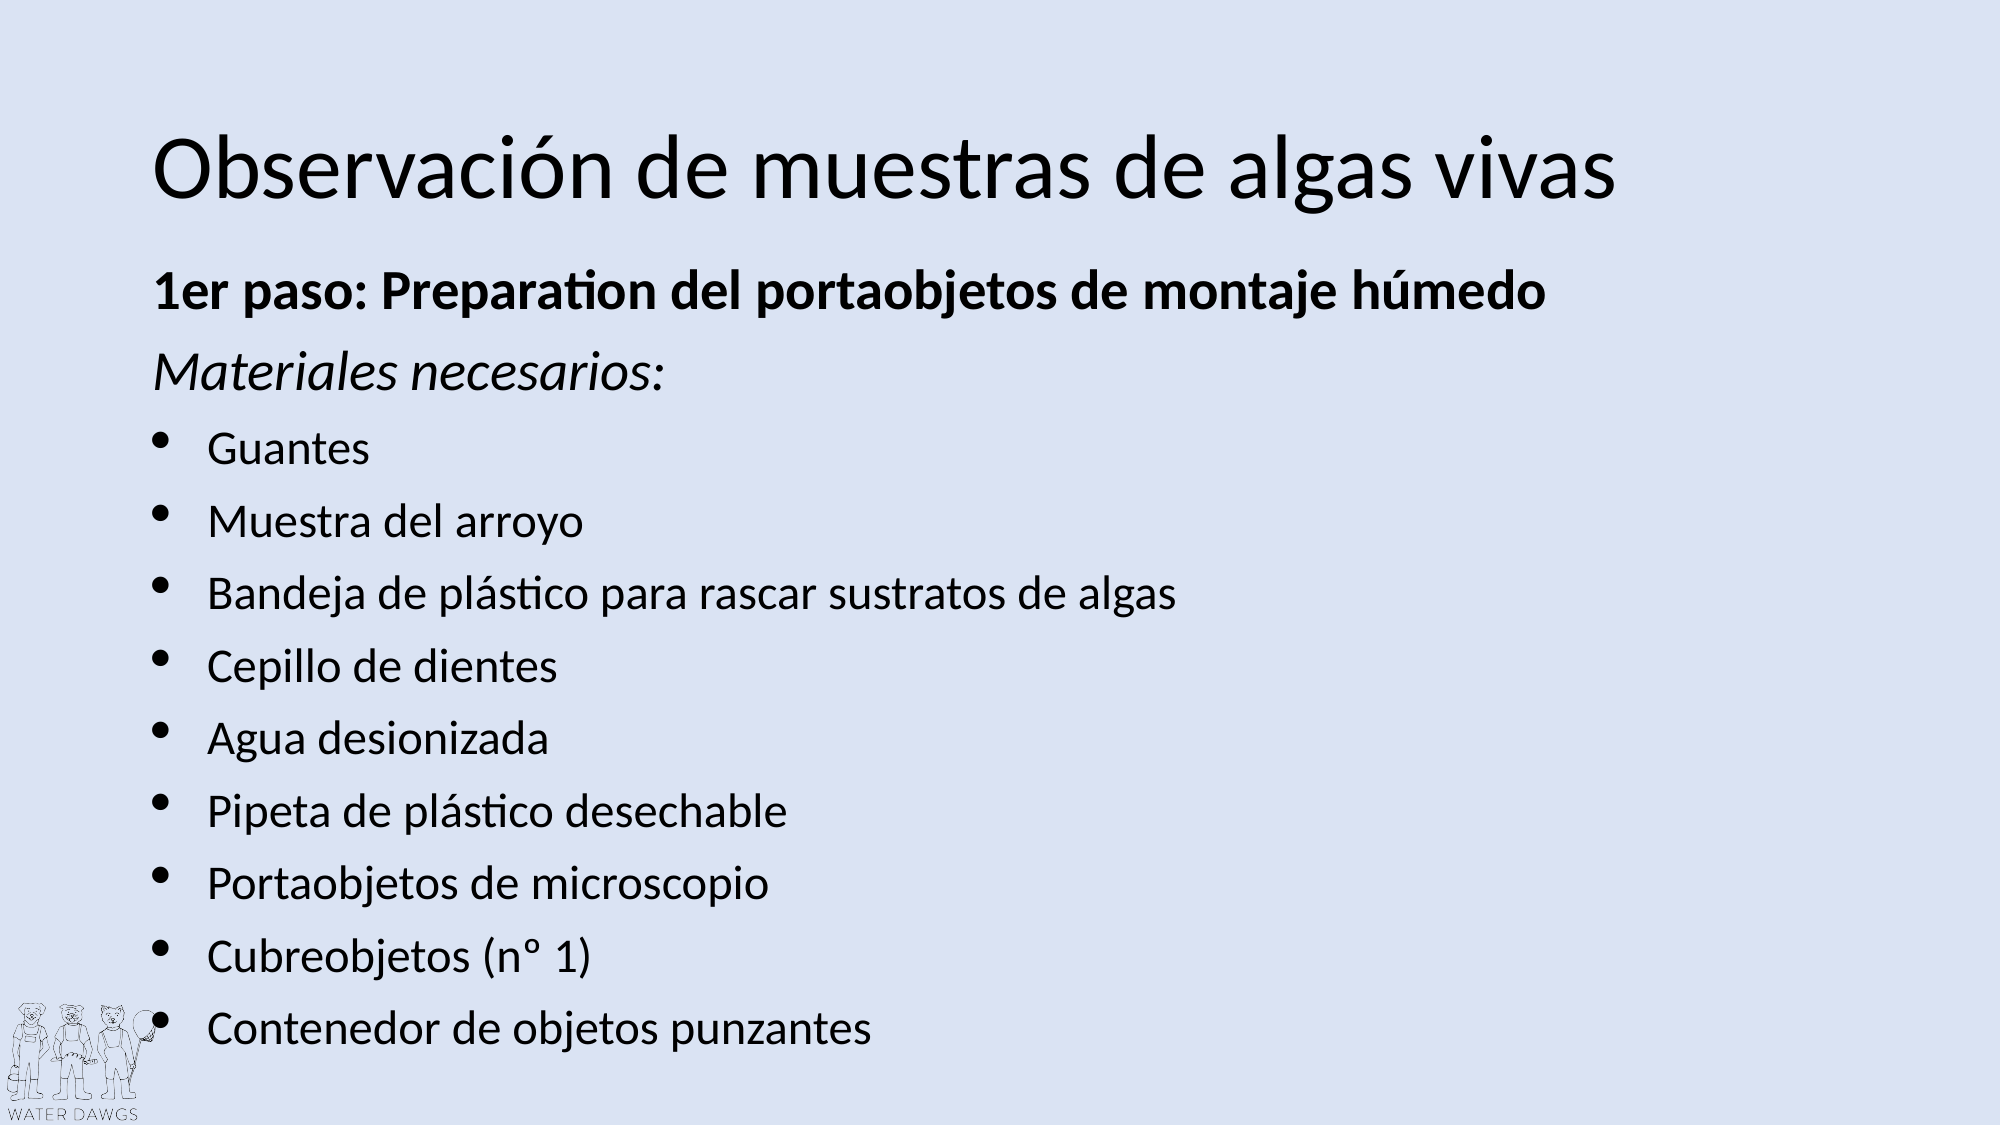

# Observación de muestras de algas vivas
1er paso: Preparation del portaobjetos de montaje húmedo
Materiales necesarios:
Guantes
Muestra del arroyo
Bandeja de plástico para rascar sustratos de algas
Cepillo de dientes
Agua desionizada
Pipeta de plástico desechable
Portaobjetos de microscopio
Cubreobjetos (nº 1)
Contenedor de objetos punzantes